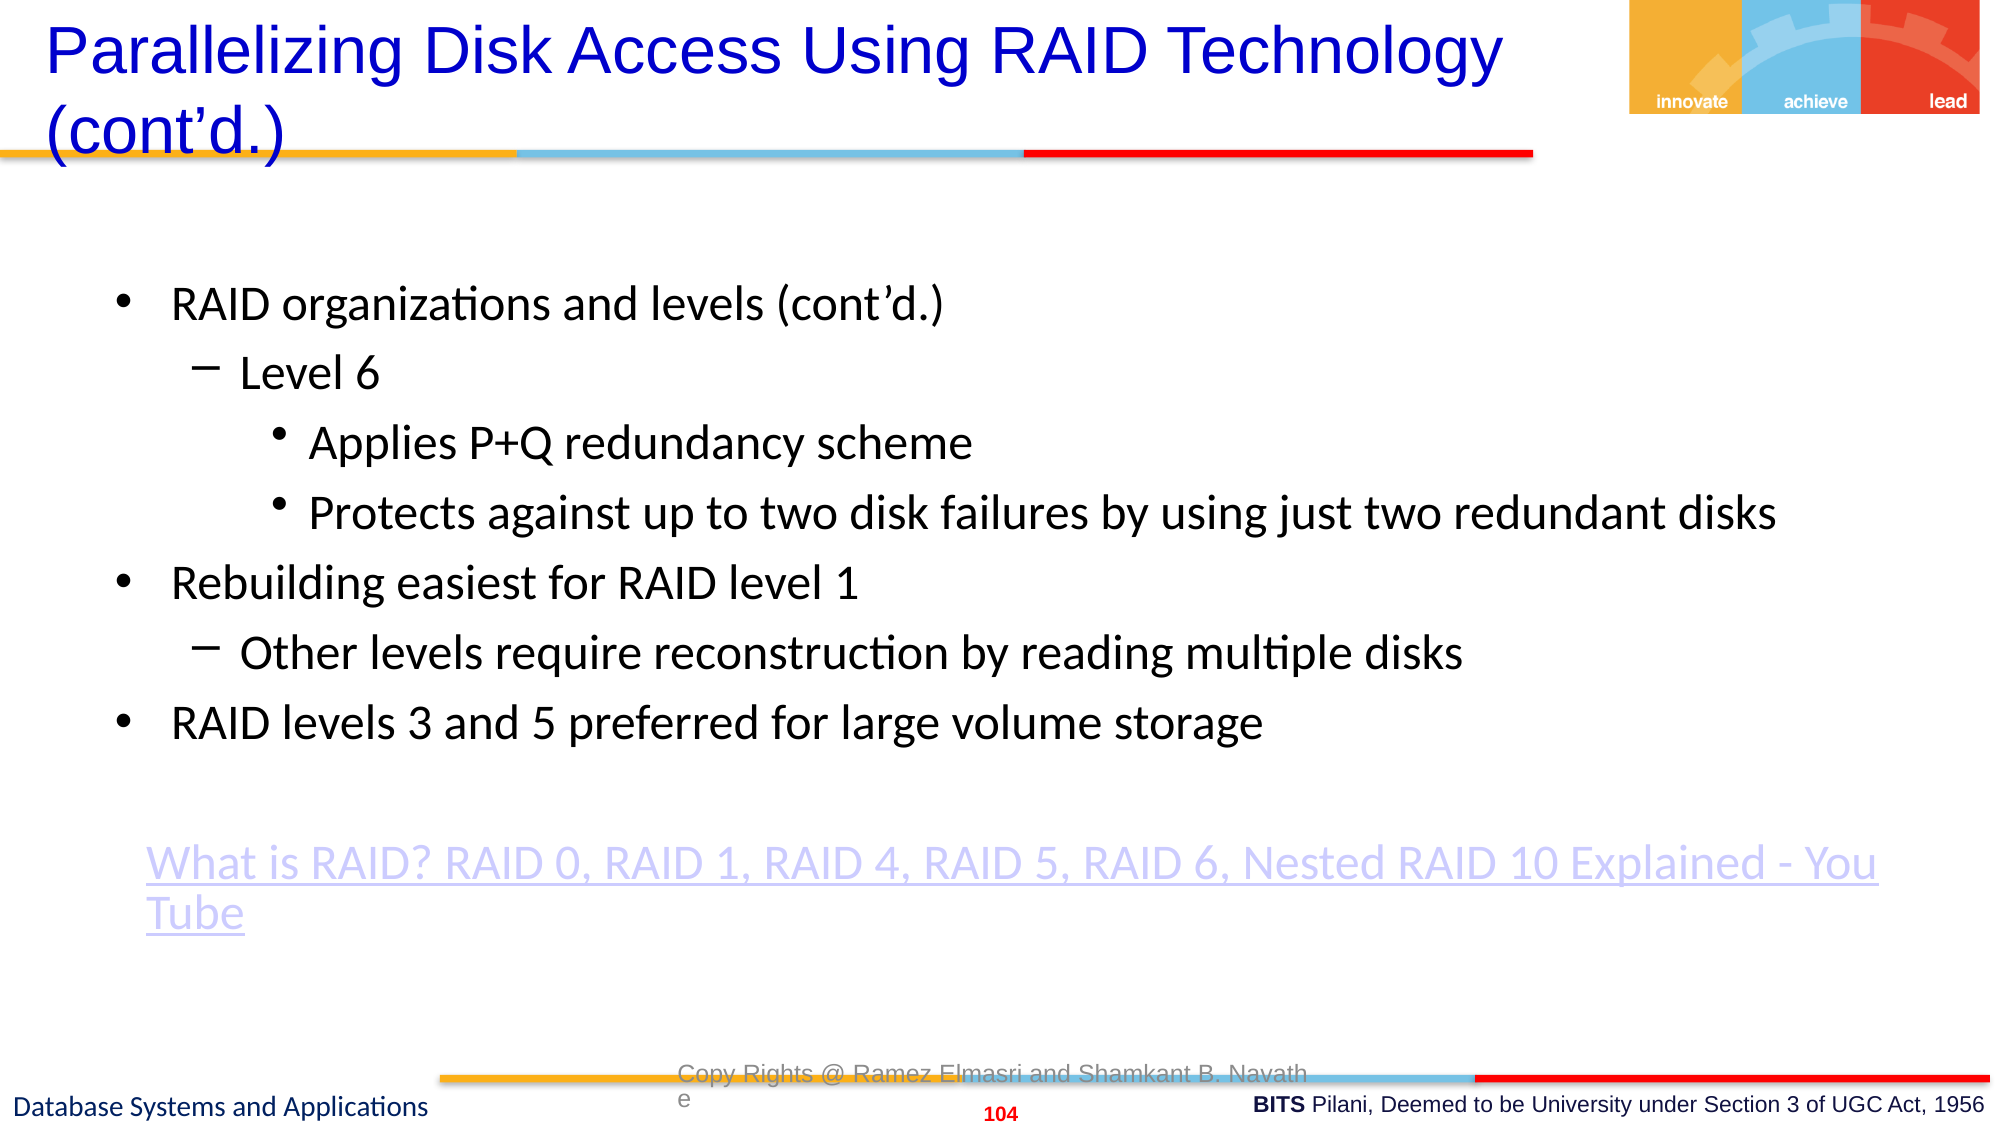

# Parallelizing Disk Access Using RAID Technology (cont’d.)
RAID organizations and levels (cont’d.)
Level 6
Applies P+Q redundancy scheme
Protects against up to two disk failures by using just two redundant disks
Rebuilding easiest for RAID level 1
Other levels require reconstruction by reading multiple disks
RAID levels 3 and 5 preferred for large volume storage

What is RAID? RAID 0, RAID 1, RAID 4, RAID 5, RAID 6, Nested RAID 10 Explained - YouTube
Copy Rights @ Ramez Elmasri and Shamkant B. Navathe